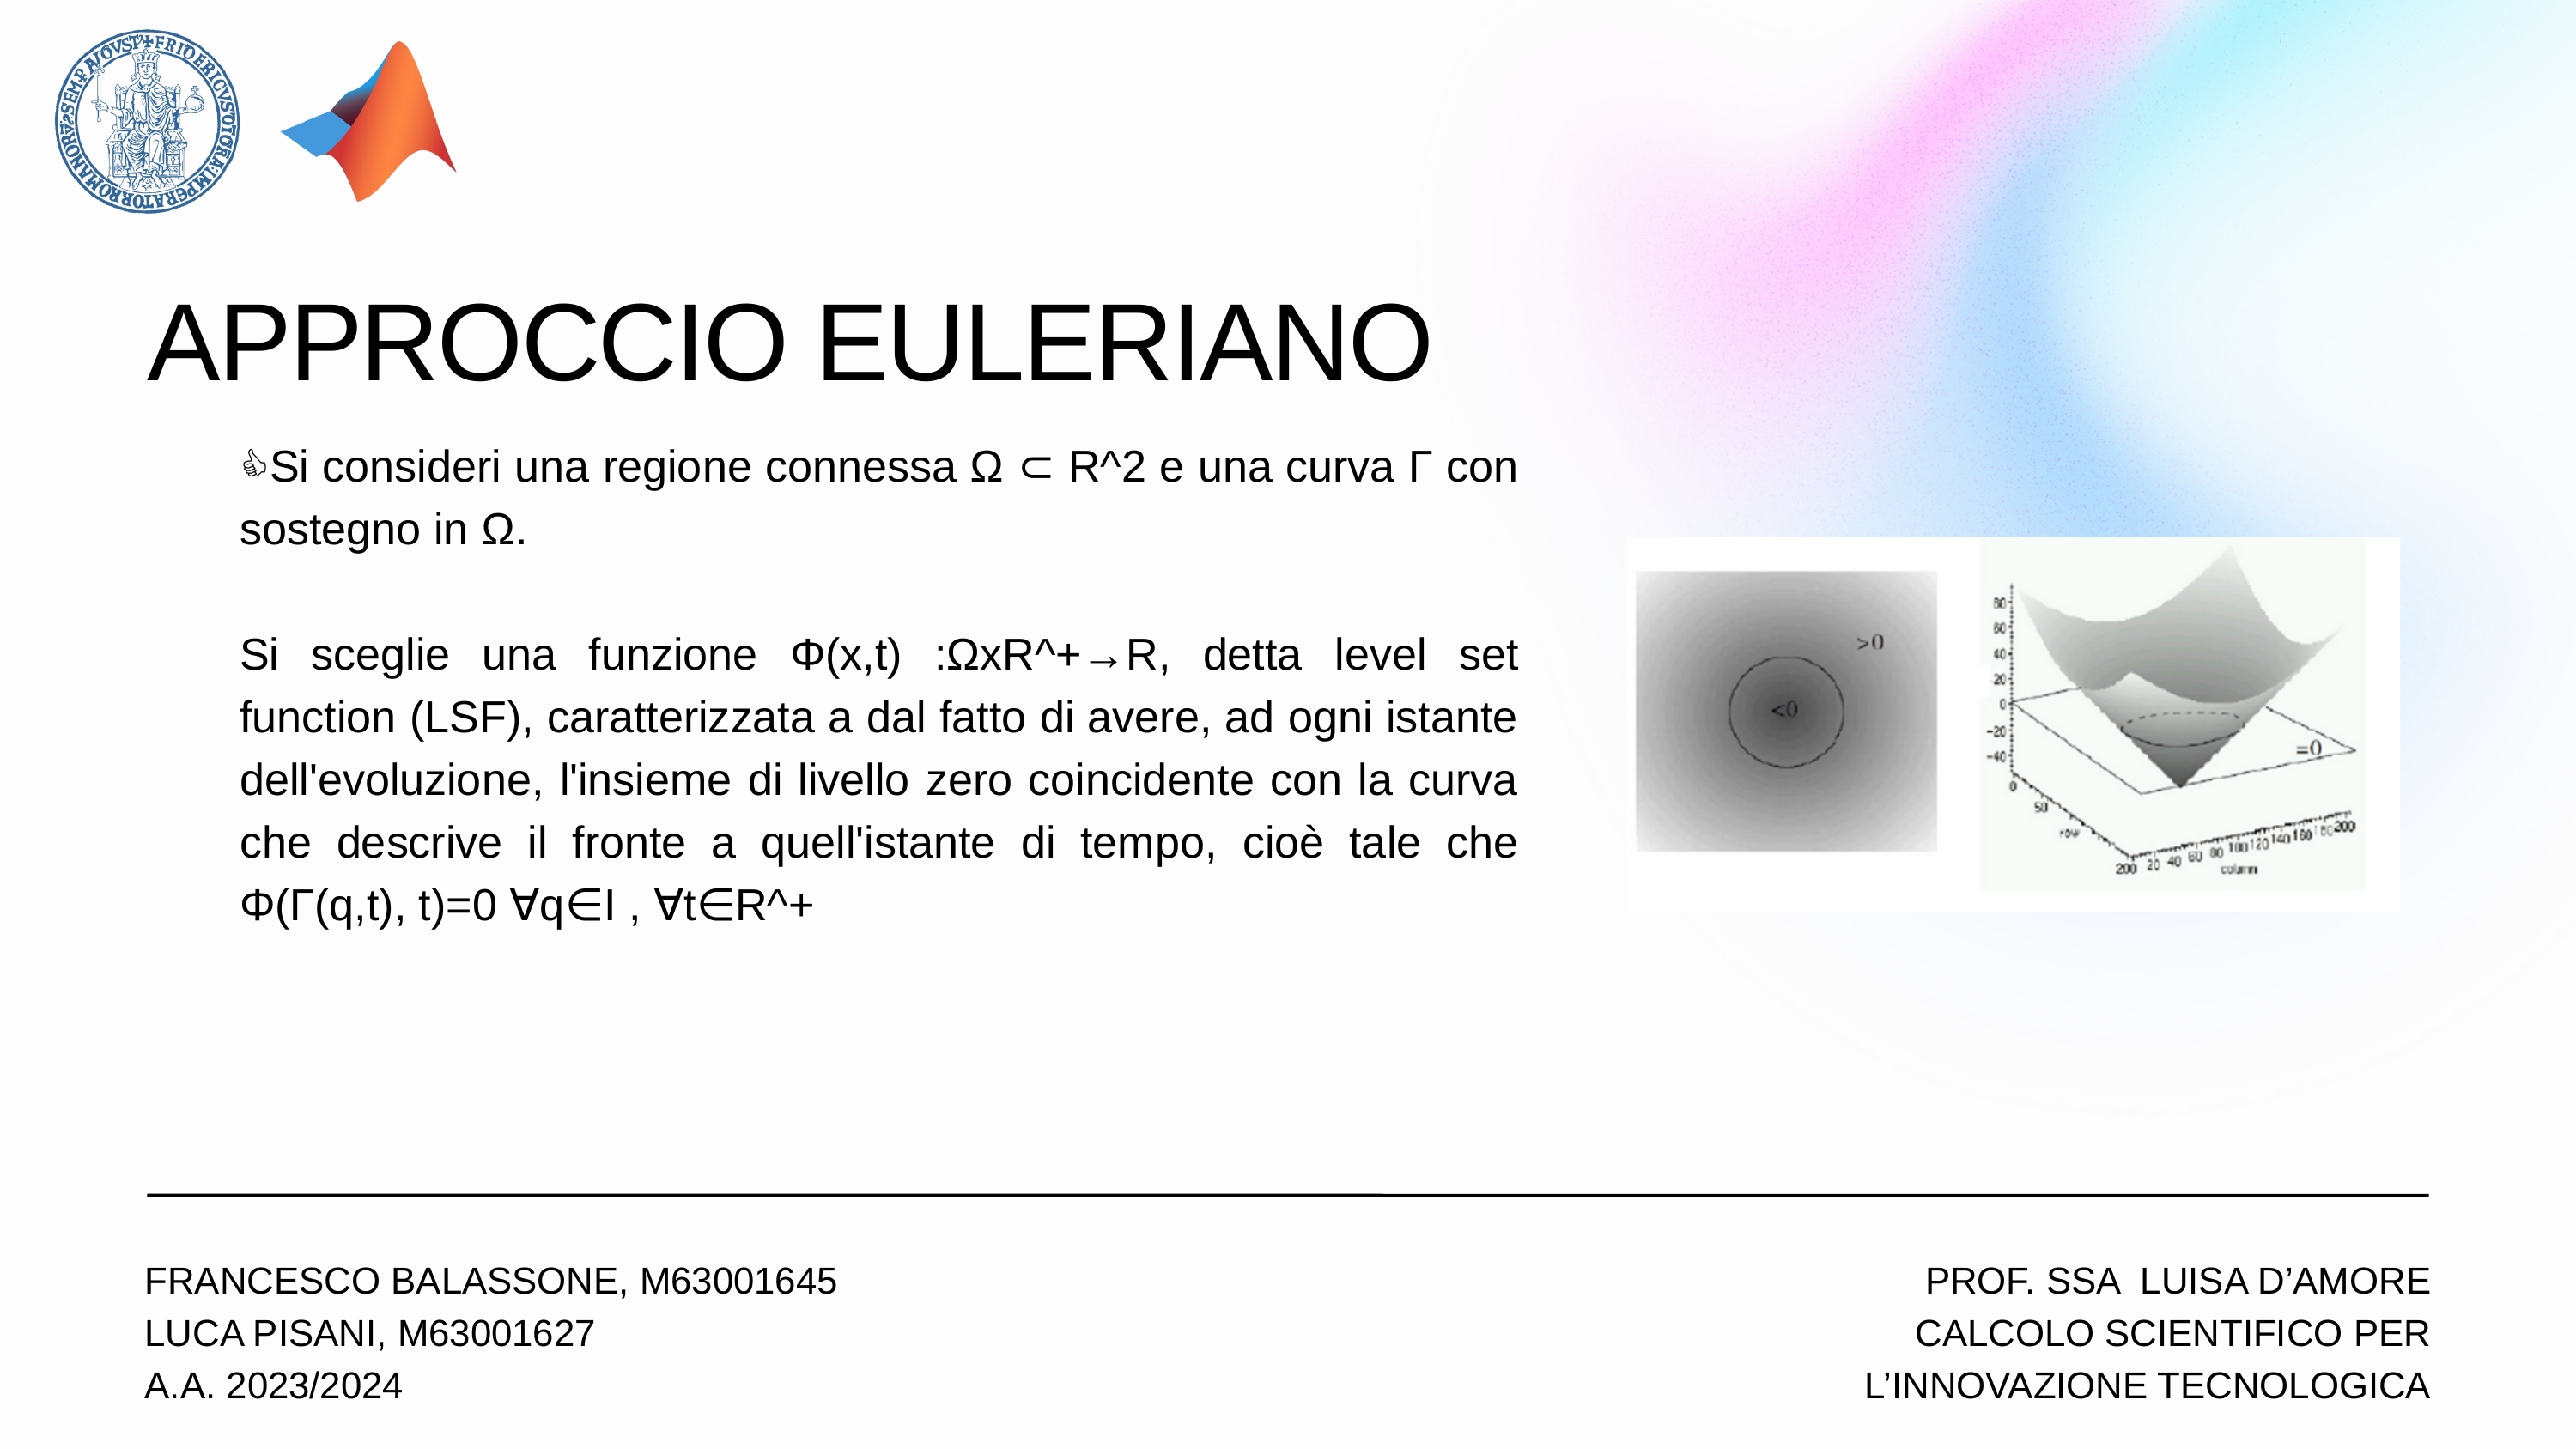

APPROCCIO EULERIANO
👍Si consideri una regione connessa Ω ⊂ R^2 e una curva Γ con sostegno in Ω.

Si sceglie una funzione Φ(x,t) :ΩxR^+→R, detta level set function (LSF), caratterizzata a dal fatto di avere, ad ogni istante dell'evoluzione, l'insieme di livello zero coincidente con la curva che descrive il fronte a quell'istante di tempo, cioè tale che Φ(Γ(q,t), t)=0 ∀q∈I , ∀t∈R^+

FRANCESCO BALASSONE, M63001645
LUCA PISANI, M63001627
A.A. 2023/2024
PROF. SSA  LUISA D’AMORE
CALCOLO SCIENTIFICO PER L’INNOVAZIONE TECNOLOGICA